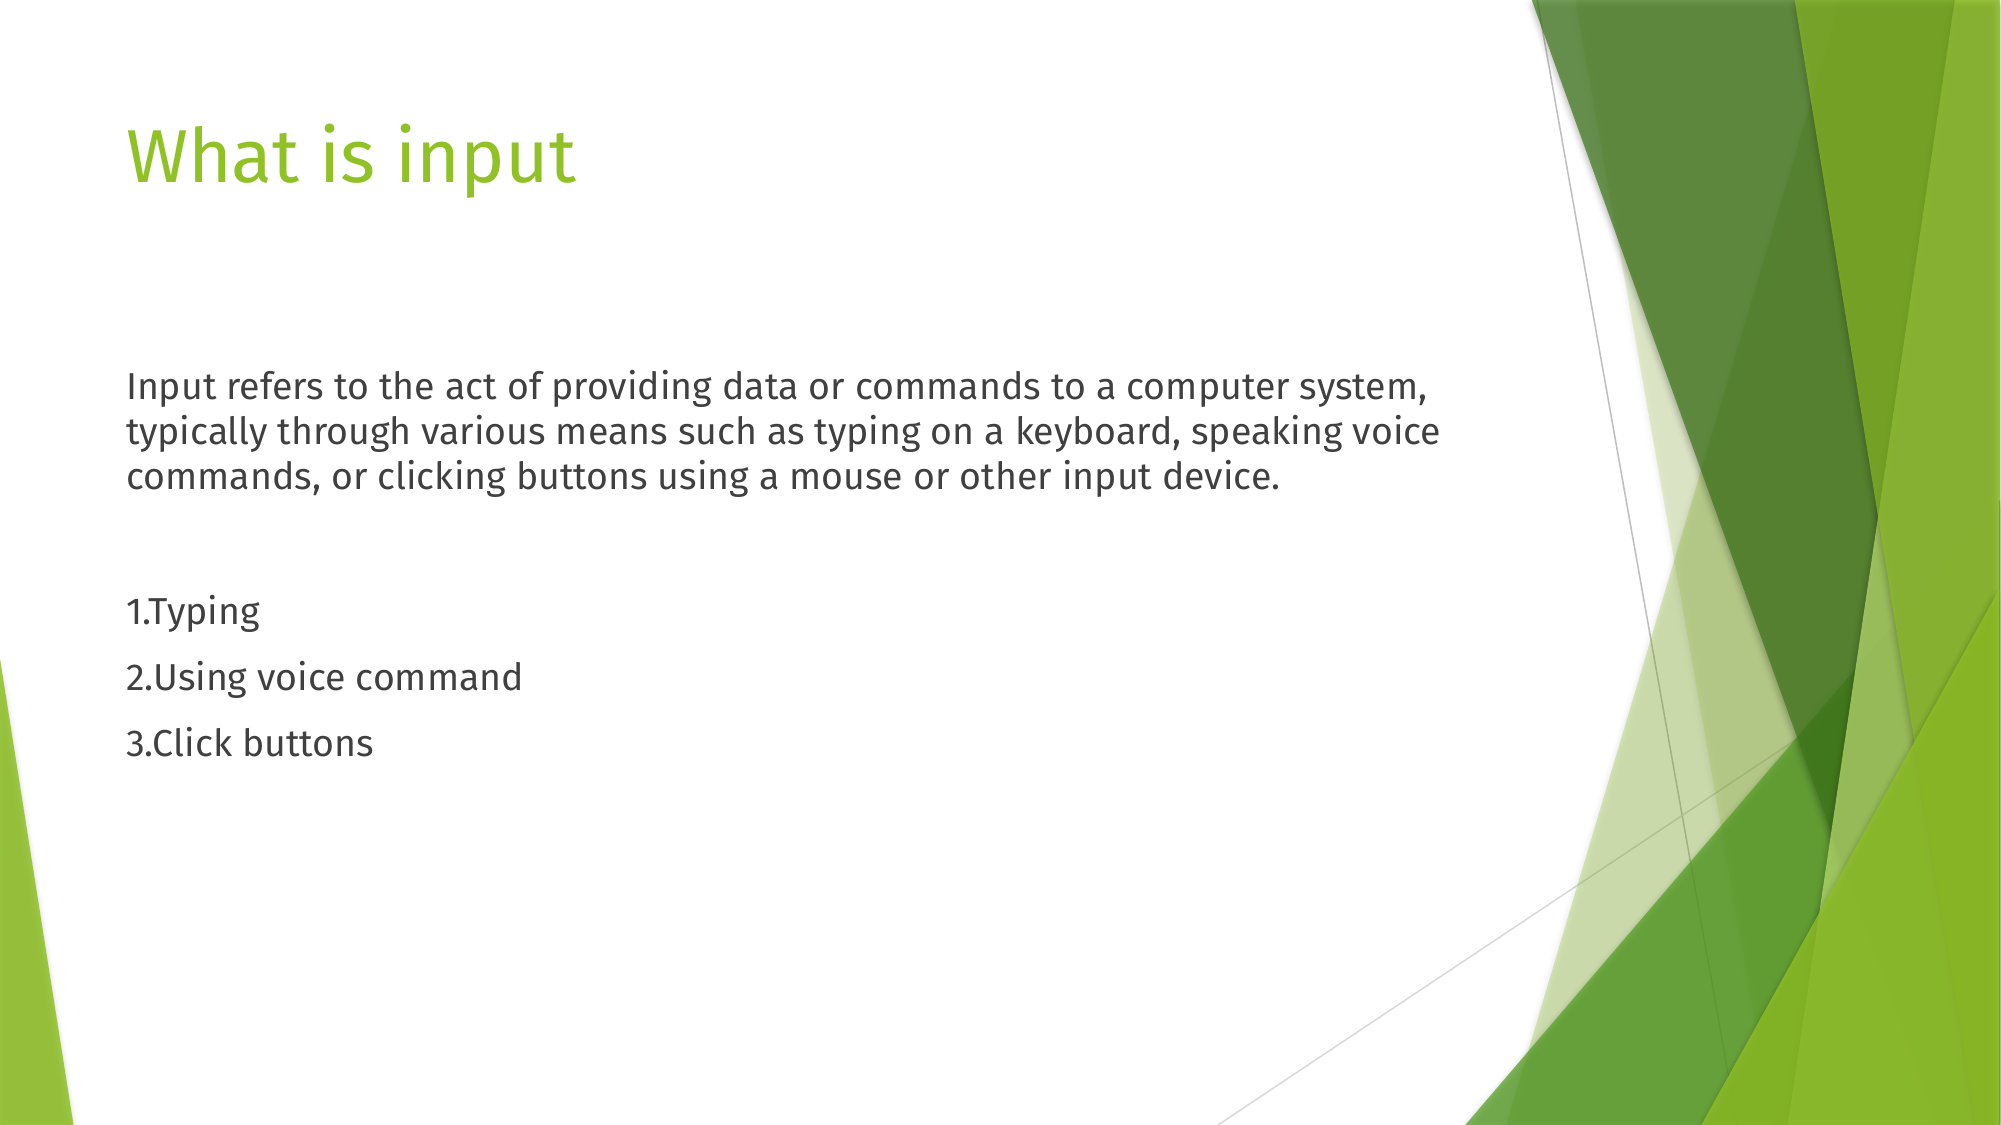

# What is input
Input refers to the act of providing data or commands to a computer system, typically through various means such as typing on a keyboard, speaking voice commands, or clicking buttons using a mouse or other input device.
1.Typing
2.Using voice command
3.Click buttons